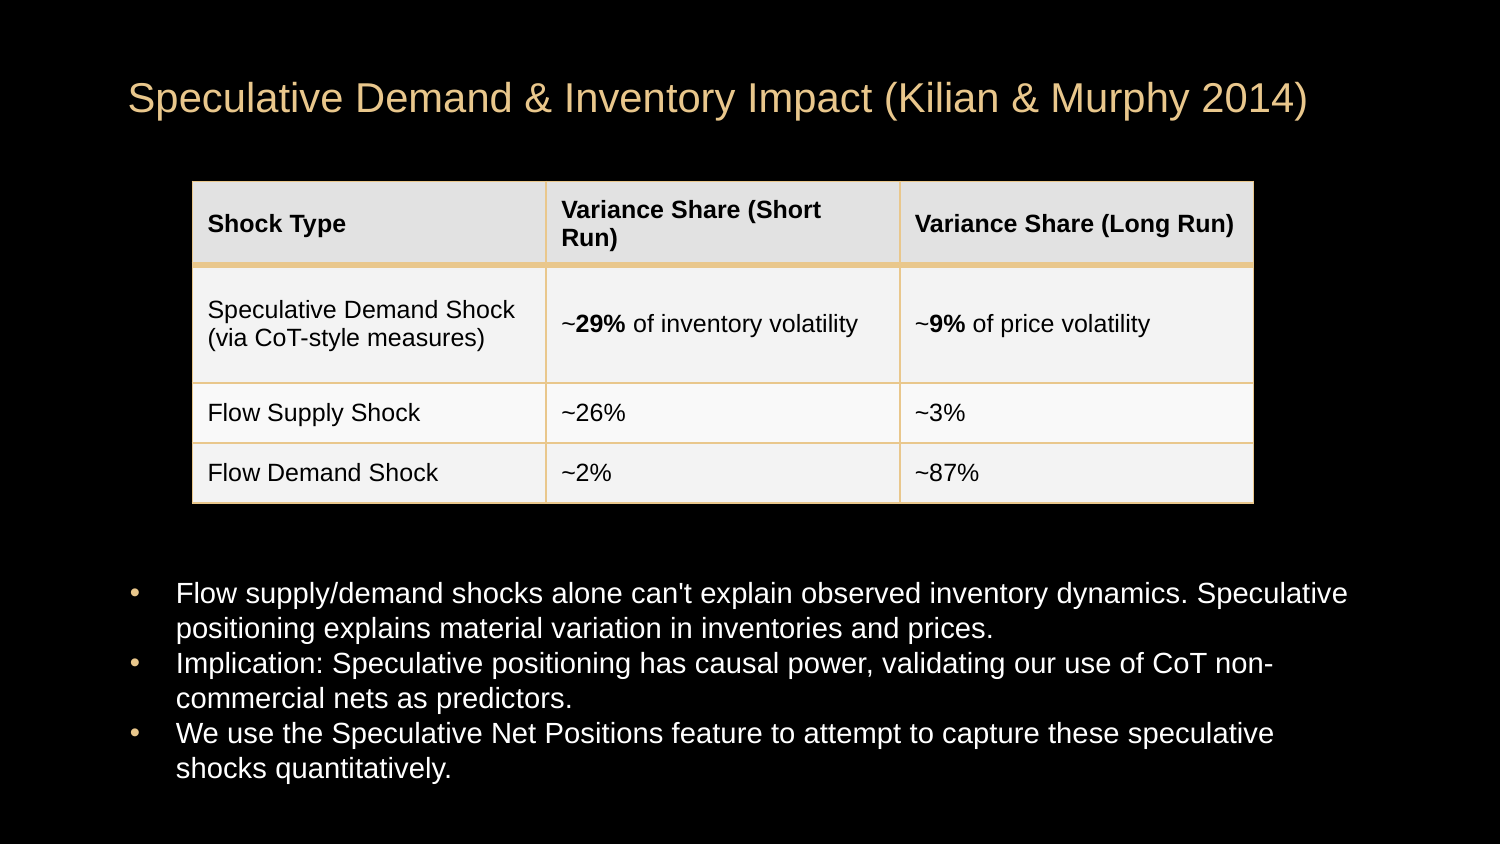

# Speculative Demand & Inventory Impact (Kilian & Murphy 2014)
| Shock Type | Variance Share (Short Run) | Variance Share (Long Run) |
| --- | --- | --- |
| Speculative Demand Shock (via CoT-style measures) | ~29% of inventory volatility | ~9% of price volatility |
| Flow Supply Shock | ~26% | ~3% |
| Flow Demand Shock | ~2% | ~87% |
Flow supply/demand shocks alone can't explain observed inventory dynamics. Speculative positioning explains material variation in inventories and prices.
Implication: Speculative positioning has causal power, validating our use of CoT non-commercial nets as predictors.
We use the Speculative Net Positions feature to attempt to capture these speculative shocks quantitatively.